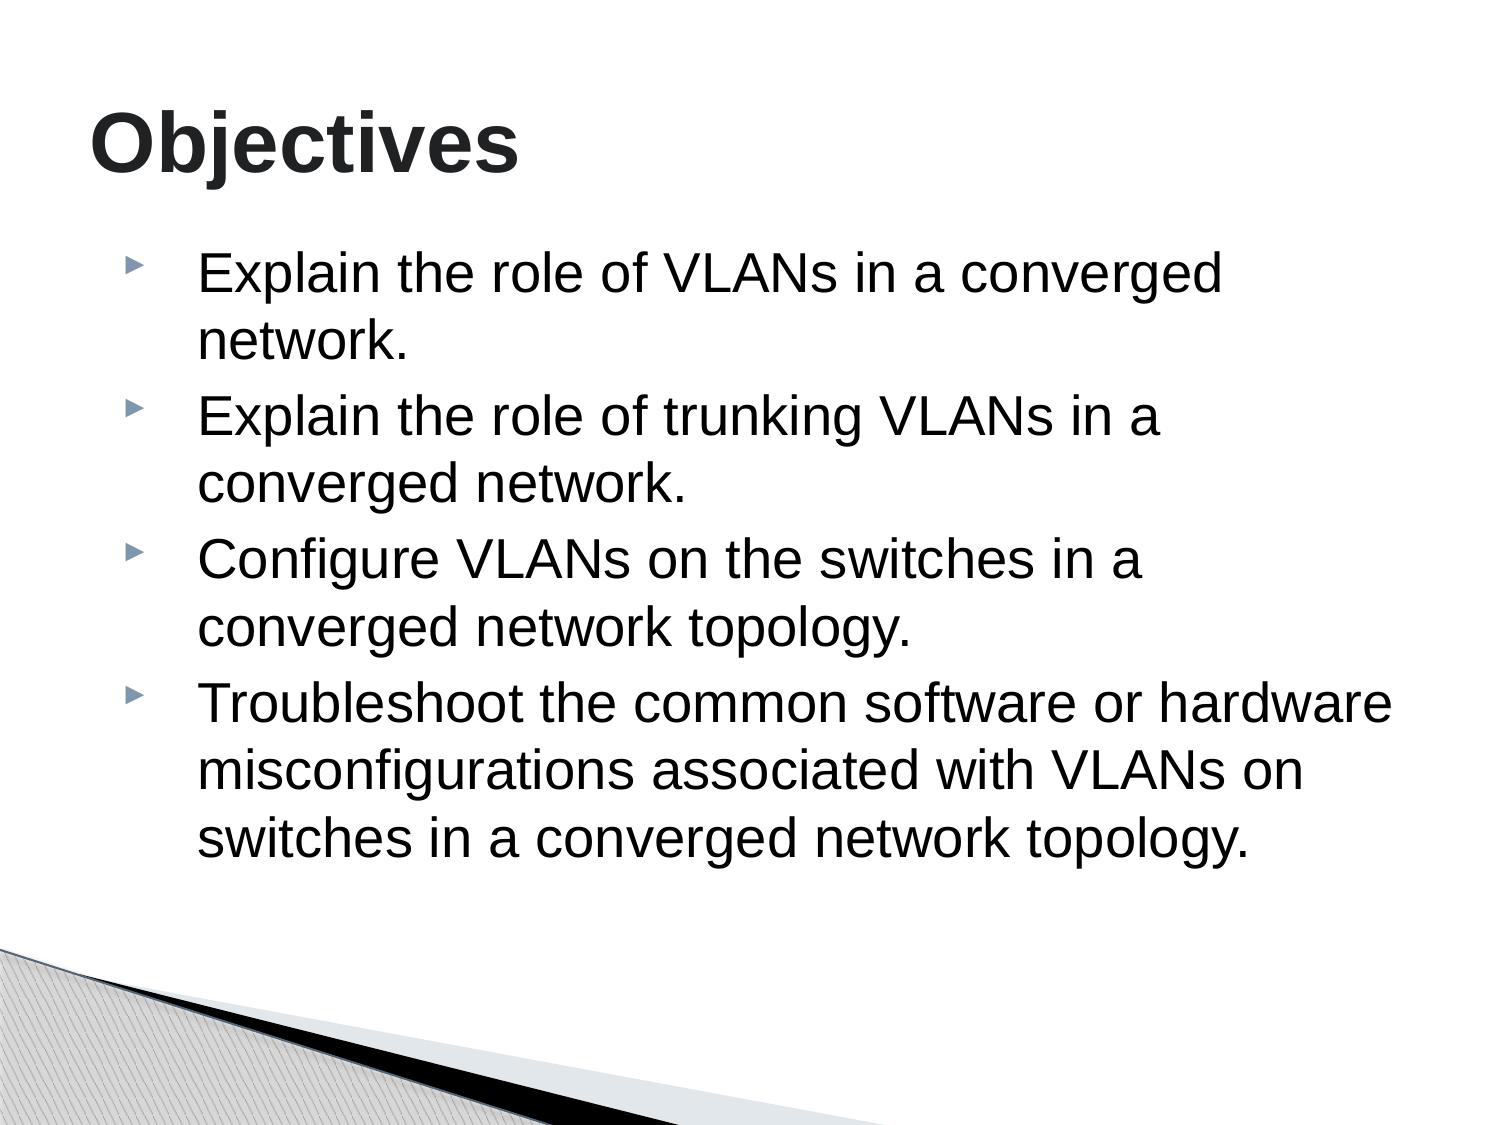

# Objectives
Explain the role of VLANs in a converged network.
Explain the role of trunking VLANs in a converged network.
Configure VLANs on the switches in a converged network topology.
Troubleshoot the common software or hardware misconfigurations associated with VLANs on switches in a converged network topology.